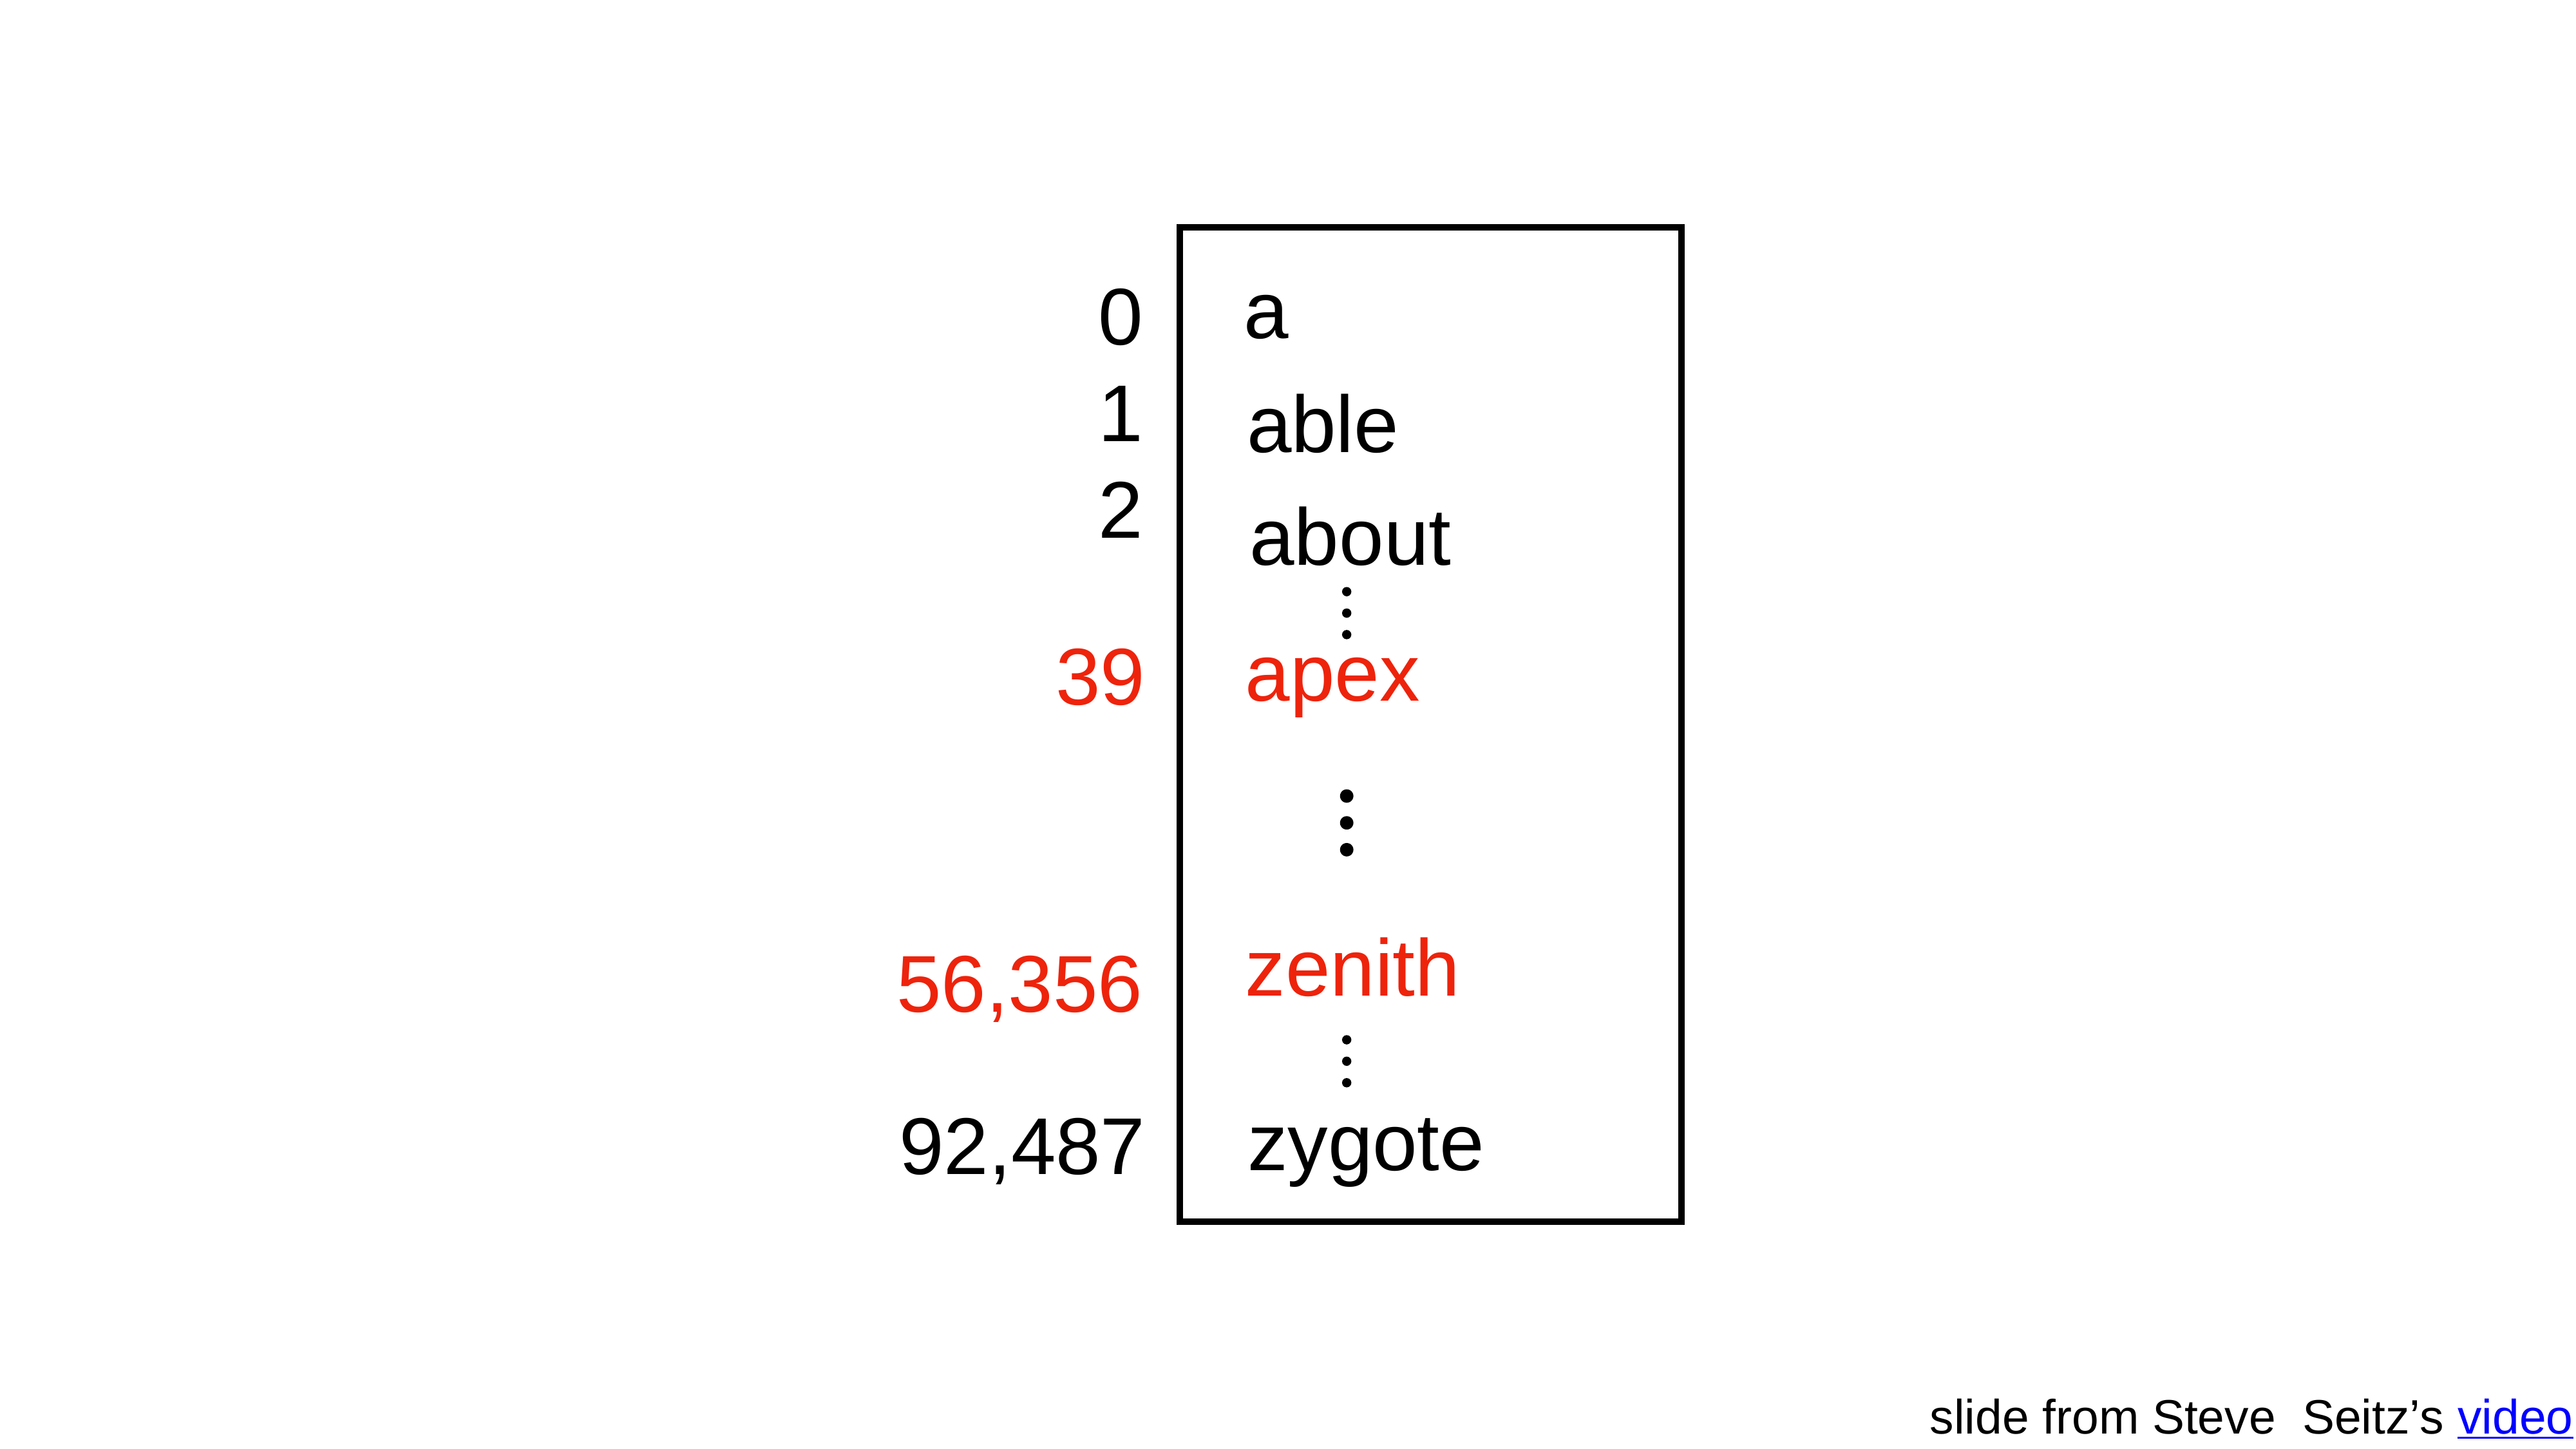

a
0
1
2
able
about

apex
39

zenith
56,356
zygote
92,487
slide from Steve  Seitz’s video